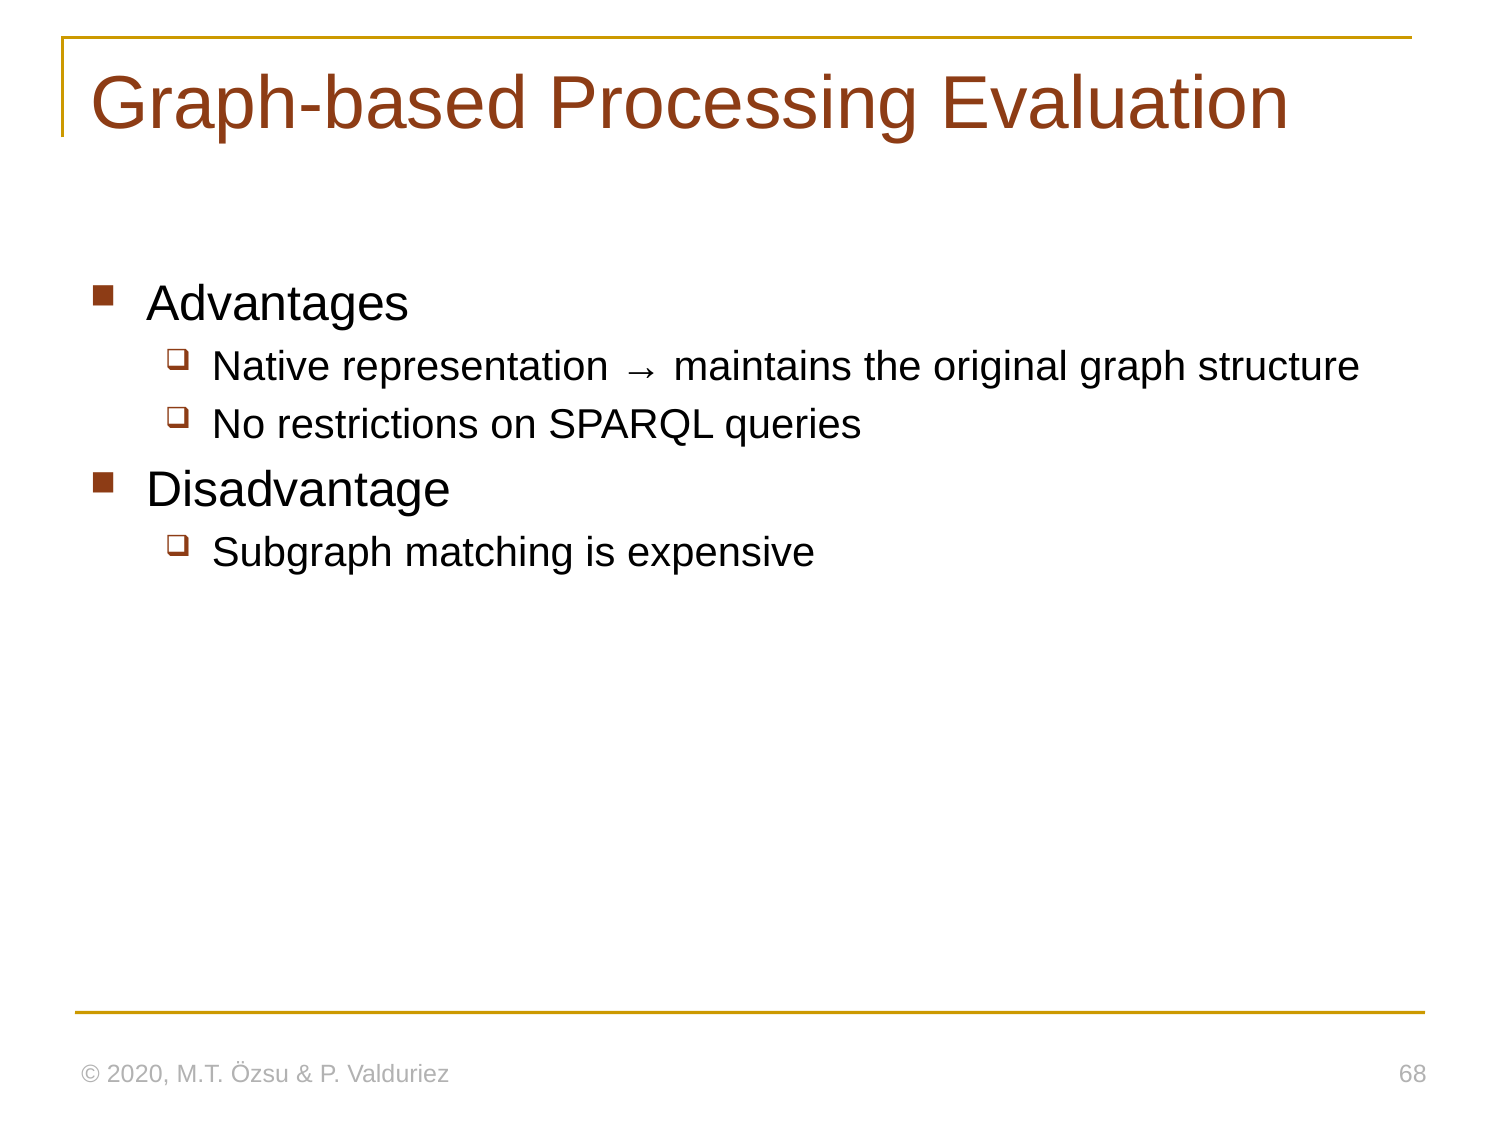

# Graph-based Processing Evaluation
Advantages
Native representation → maintains the original graph structure
No restrictions on SPARQL queries
Disadvantage
Subgraph matching is expensive
© 2020, M.T. Özsu & P. Valduriez
68